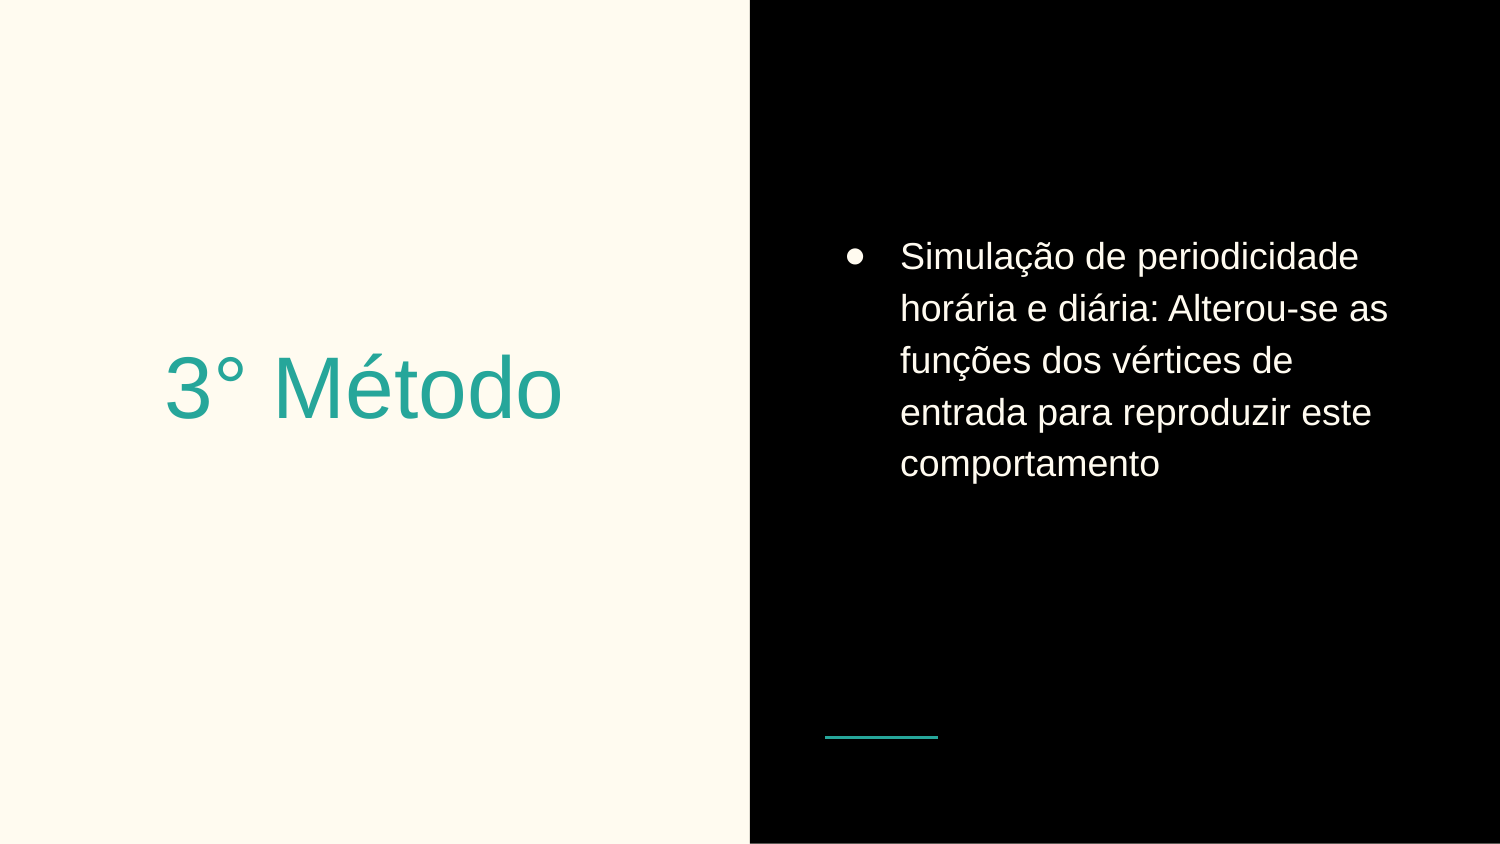

Simulação de periodicidade horária e diária: Alterou-se as funções dos vértices de entrada para reproduzir este comportamento

# 3° Método